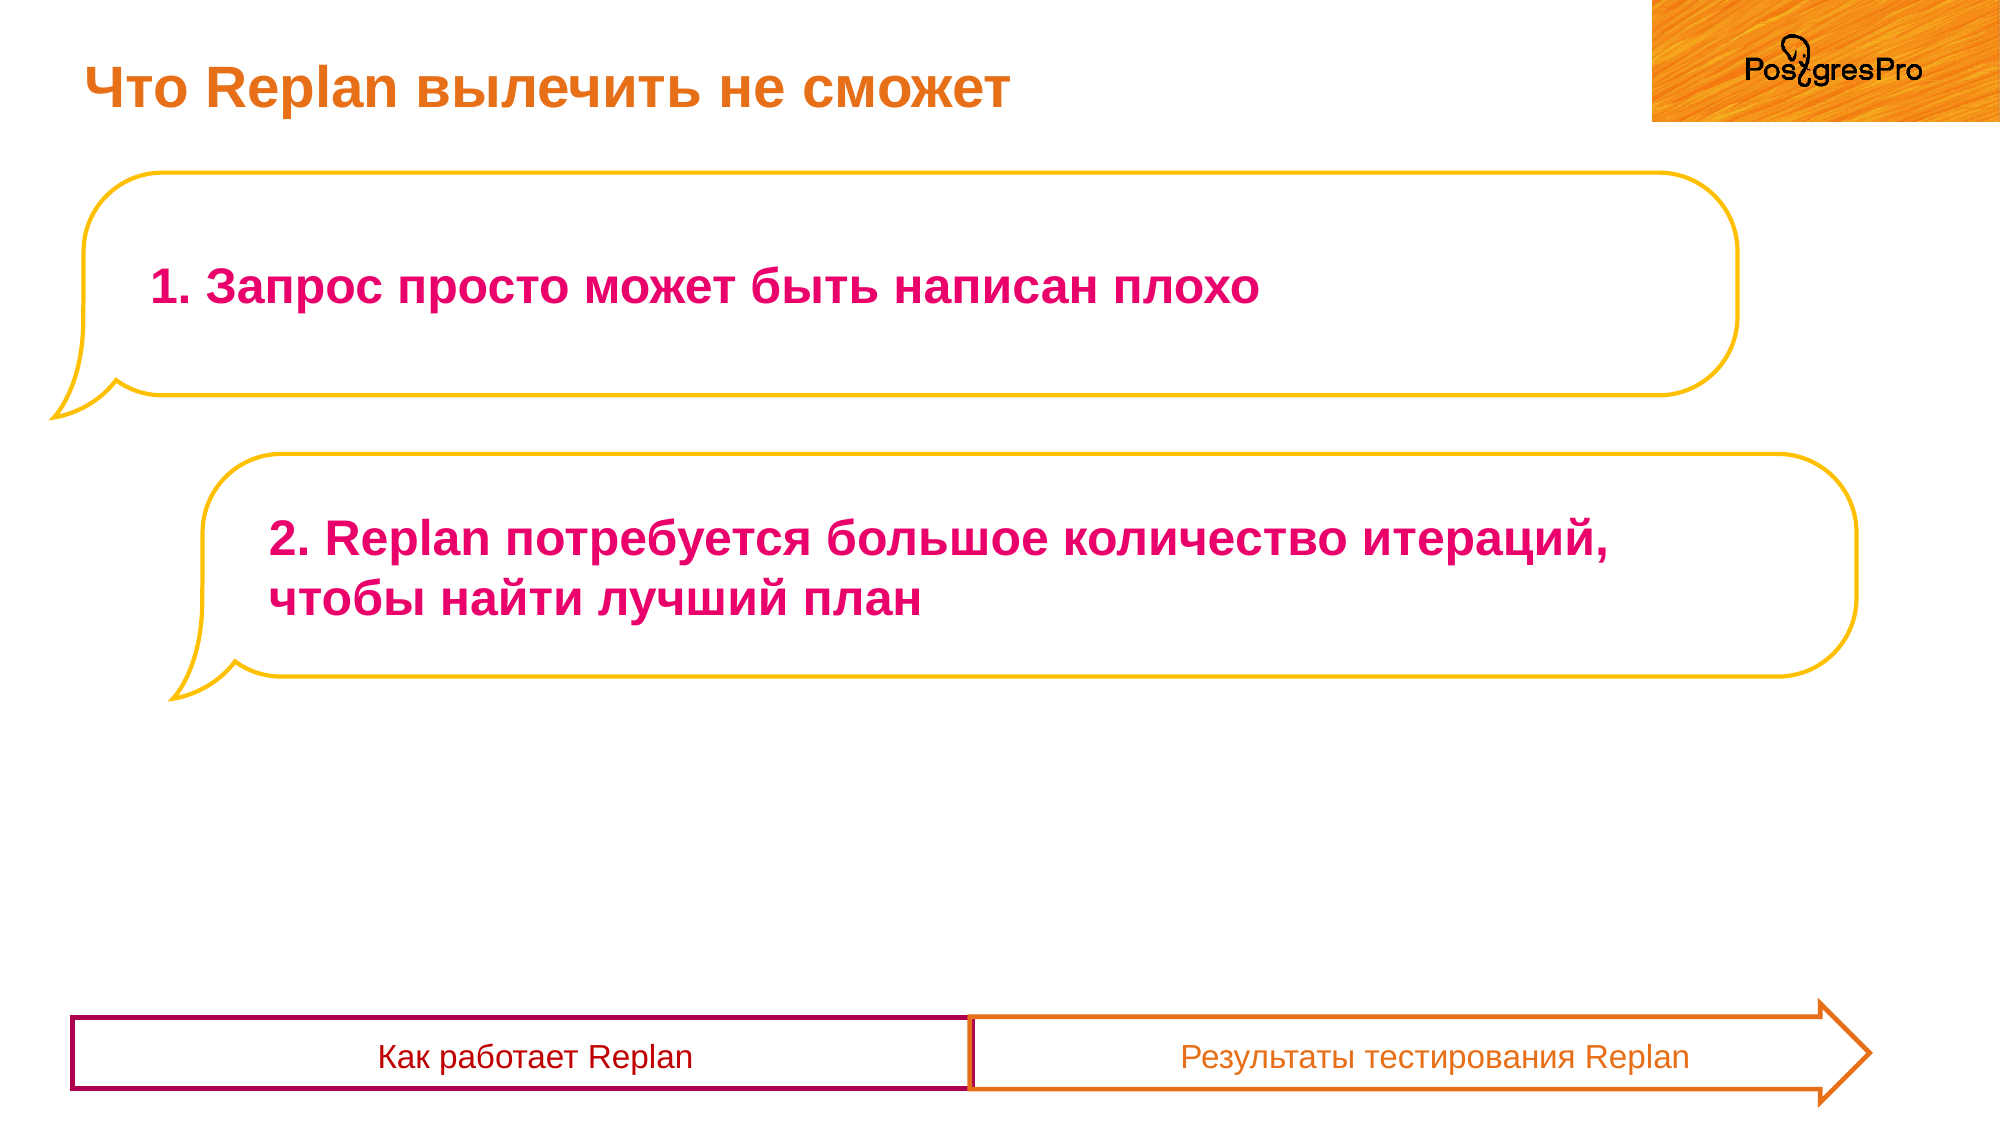

# Что Replan вылечить не сможет
1. Запрос просто может быть написан плохо
2. Replan потребуется большое количество итераций, чтобы найти лучший план

Как работает Replan
Результаты тестирования Replan
47